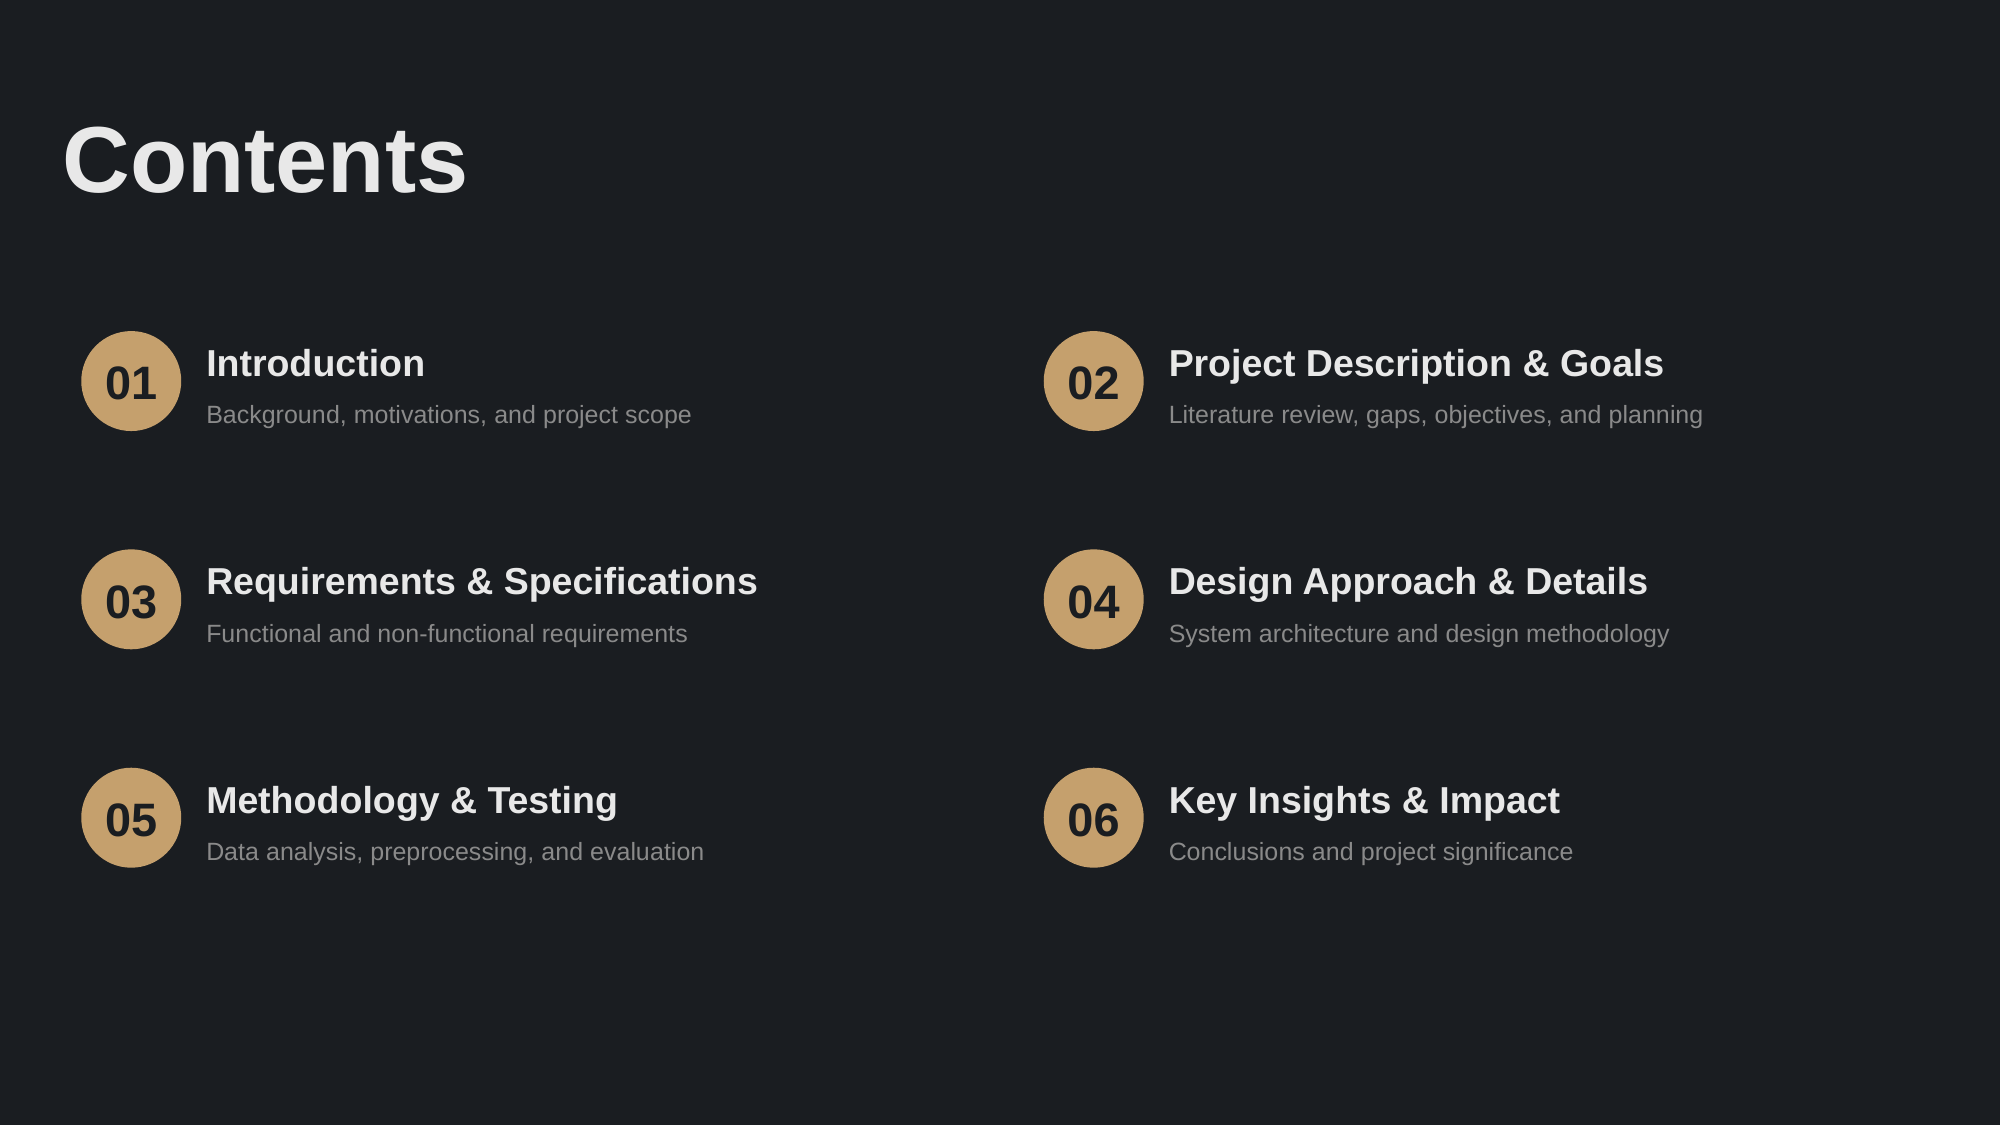

Contents
01

02

Introduction
Project Description & Goals
Background, motivations, and project scope
Literature review, gaps, objectives, and planning
03

04

Requirements & Specifications
Design Approach & Details
Functional and non-functional requirements
System architecture and design methodology
05

06

Methodology & Testing
Key Insights & Impact
Data analysis, preprocessing, and evaluation
Conclusions and project significance